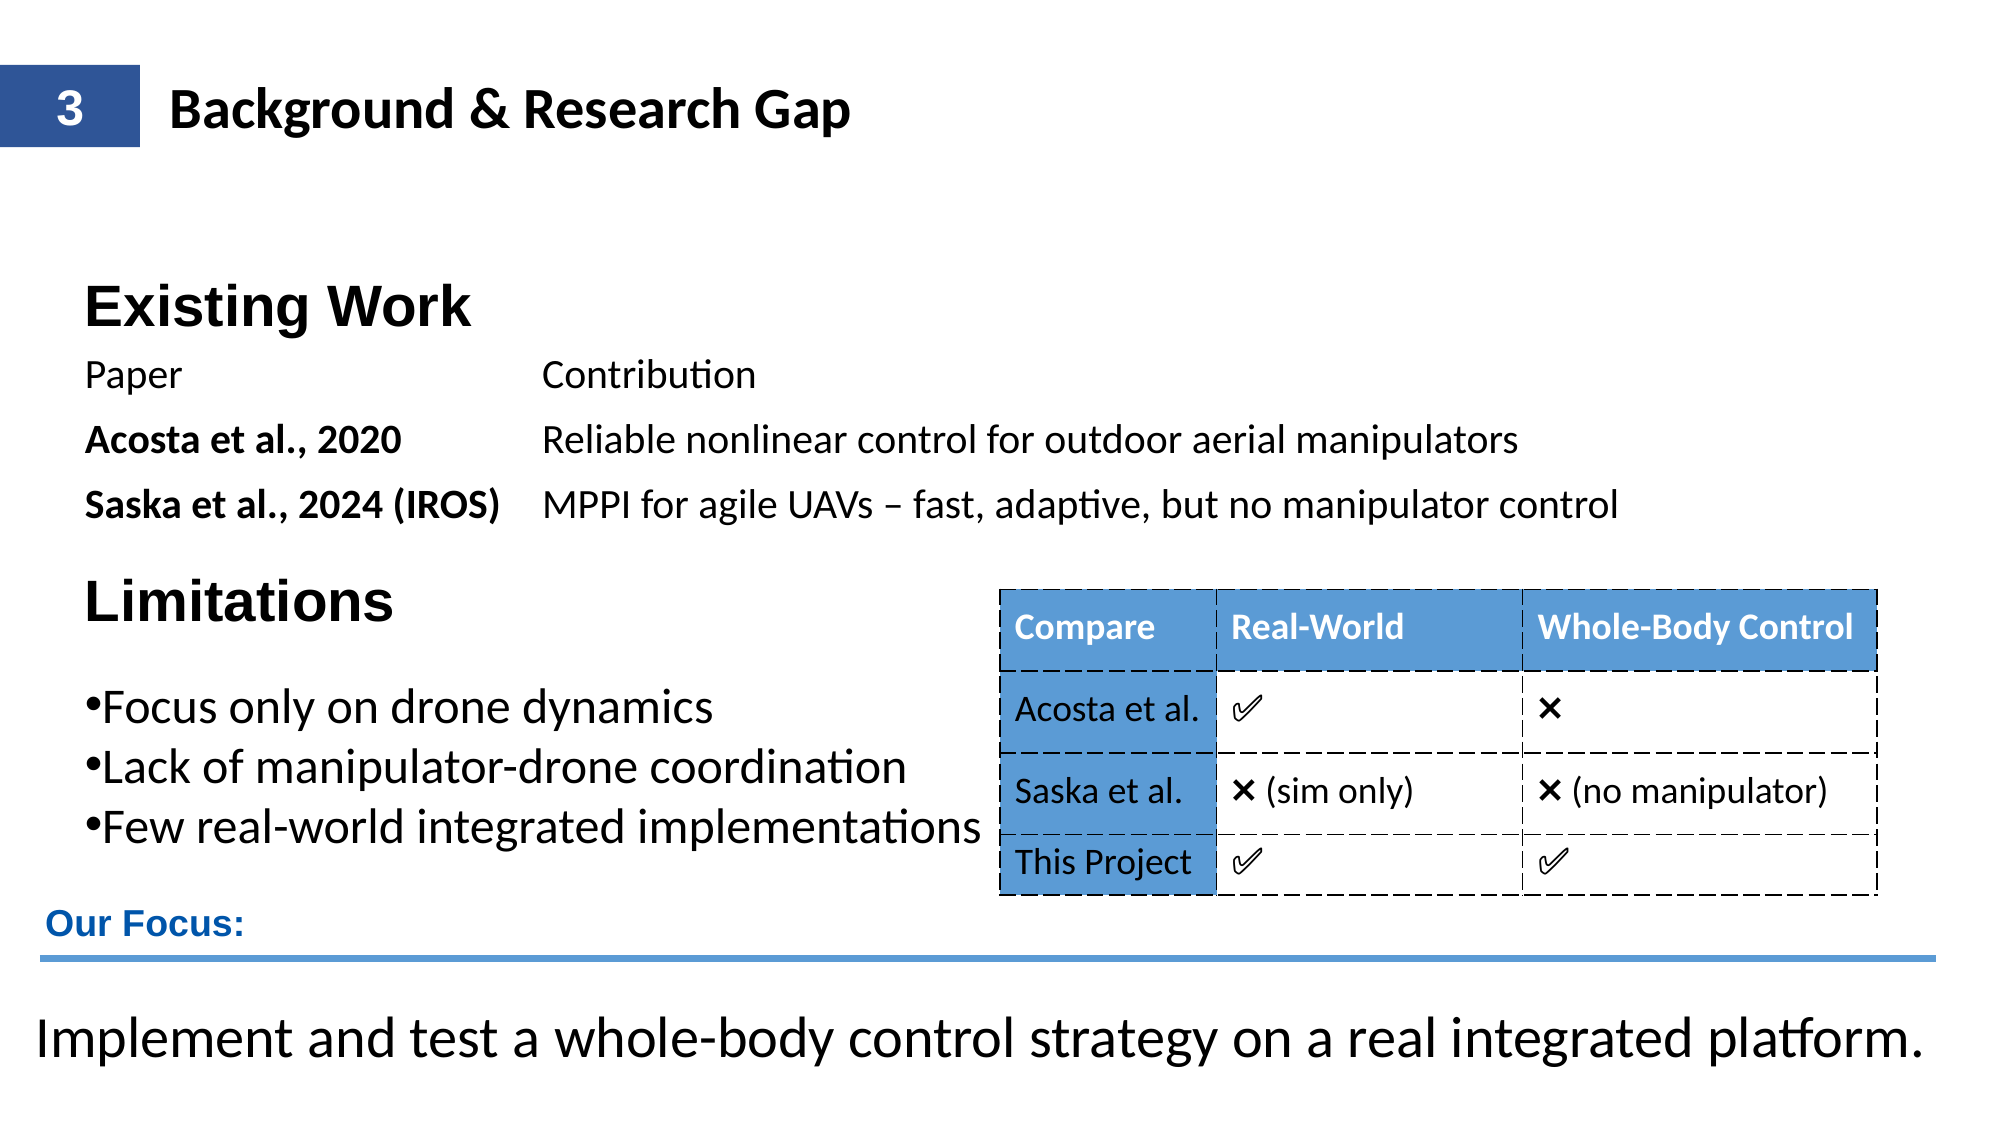

Background & Research Gap

3

Existing Work
| Paper | Contribution |
| --- | --- |
| Acosta et al., 2020 | Reliable nonlinear control for outdoor aerial manipulators |
| Saska et al., 2024 (IROS) | MPPI for agile UAVs – fast, adaptive, but no manipulator control |
Limitations
| Compare | Real-World | Whole-Body Control |
| --- | --- | --- |
| Acosta et al. | ✅ | ❌ |
| Saska et al. | ❌ (sim only) | ❌ (no manipulator) |
| This Project | ✅ | ✅ |
Focus only on drone dynamics
Lack of manipulator-drone coordination
Few real-world integrated implementations
Our Focus:
Implement and test a whole-body control strategy on a real integrated platform.